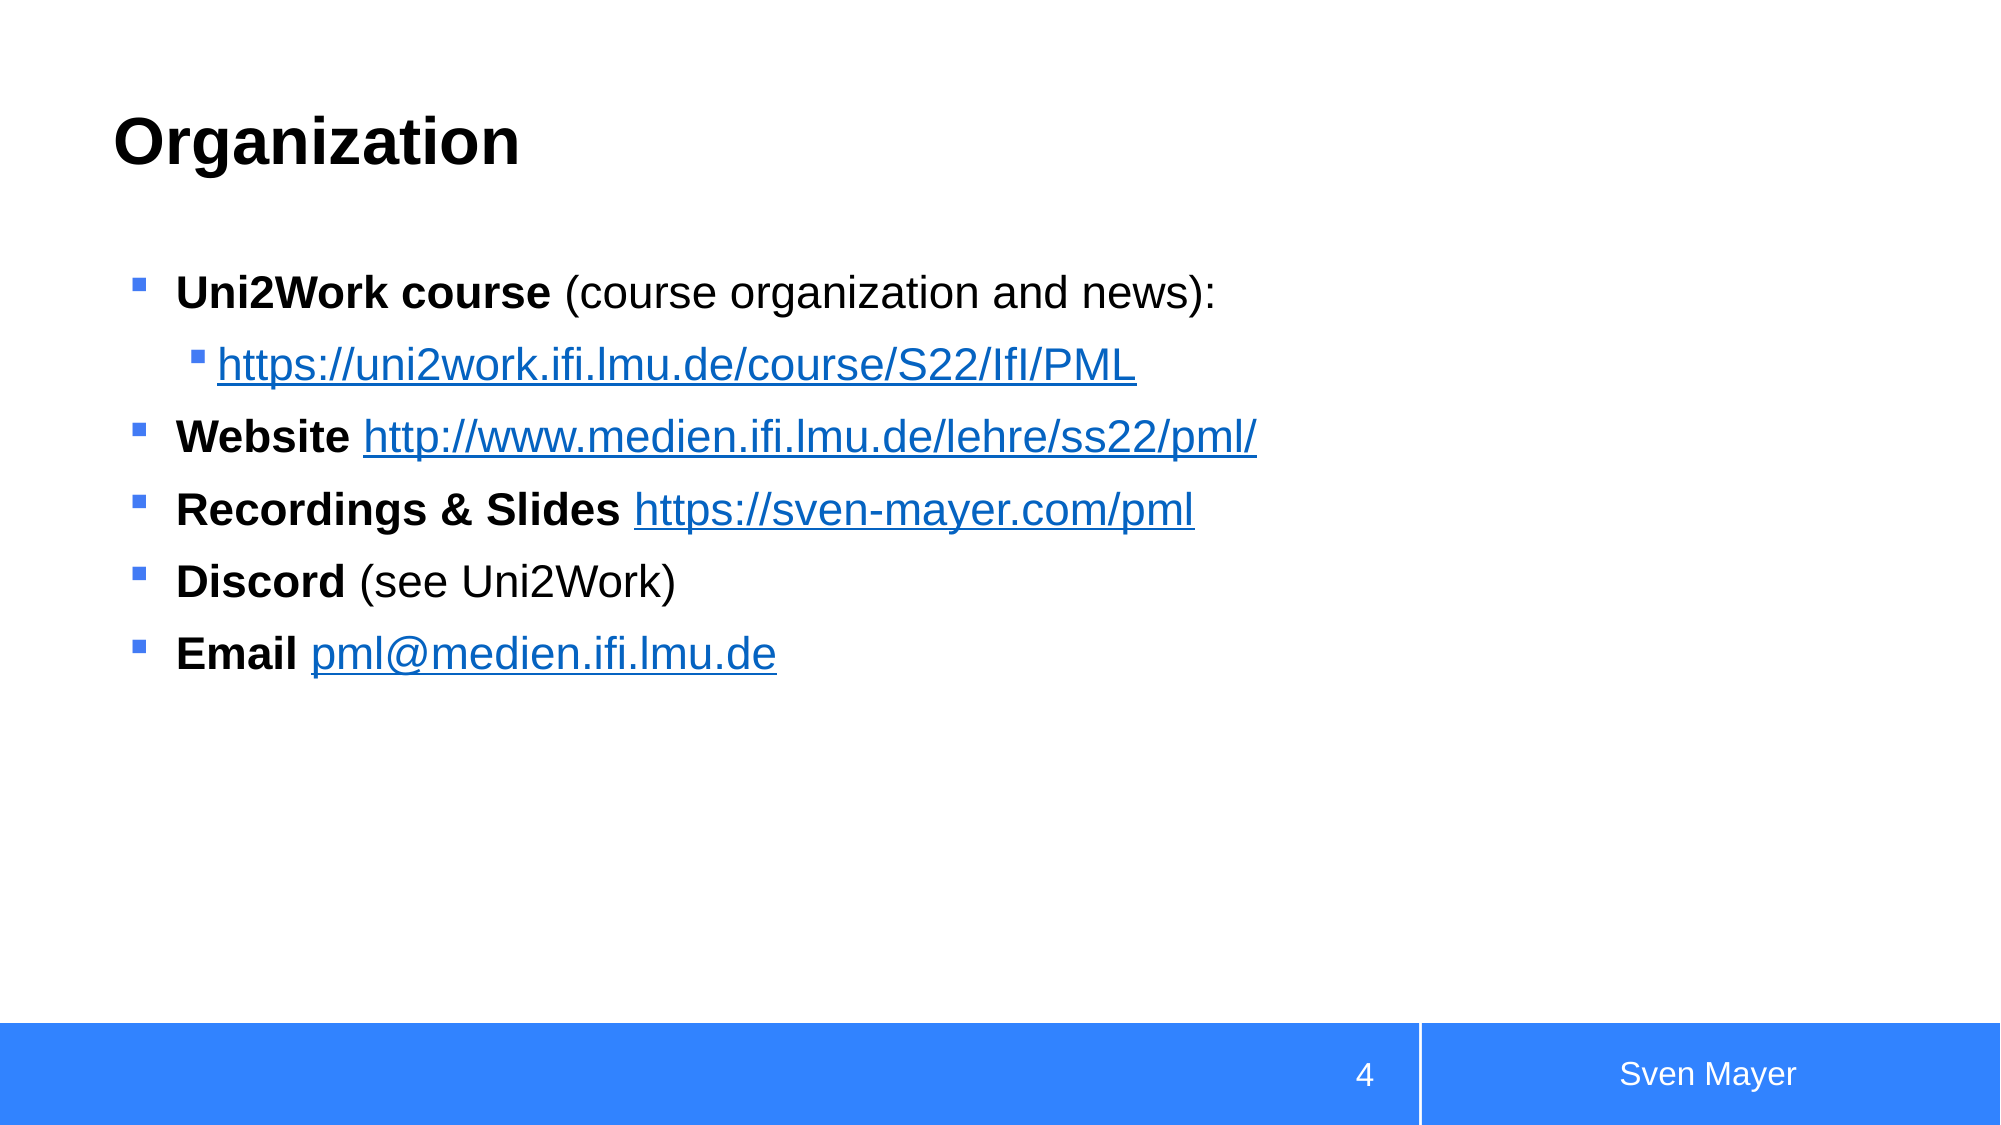

# Organization

Uni2Work course (course organization and news):
https://uni2work.ifi.lmu.de/course/S22/IfI/PML
Website http://www.medien.ifi.lmu.de/lehre/ss22/pml/
Recordings & Slides https://sven-mayer.com/pml
Discord (see Uni2Work)
Email pml@medien.ifi.lmu.de
Sven Mayer

4